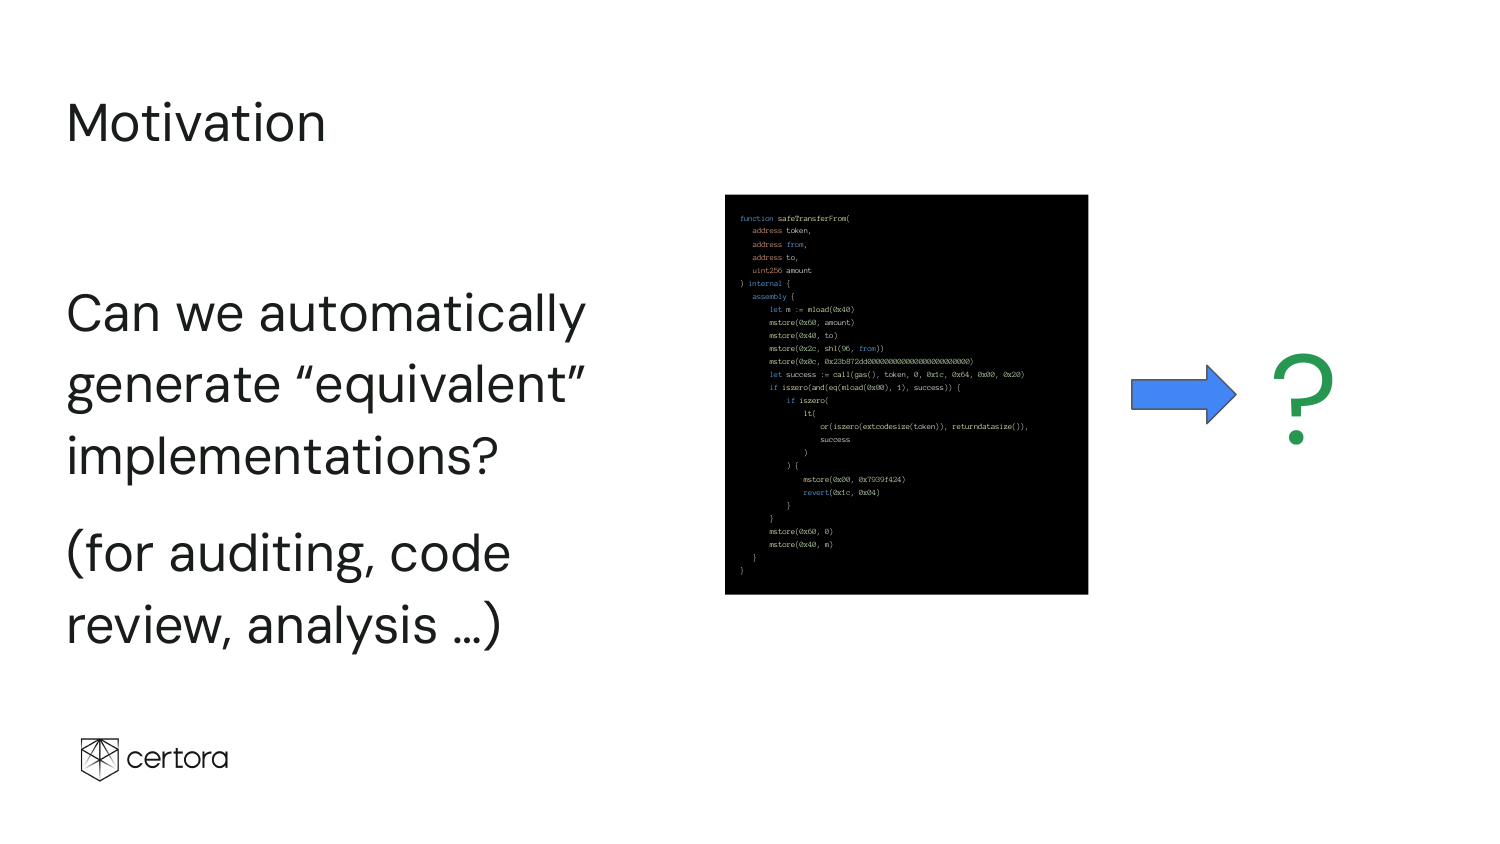

# Motivation
function safeTransferFrom(
   address token,
   address from,
   address to,
   uint256 amount
) internal {
   assembly {
       let m := mload(0x40)
       mstore(0x60, amount)
       mstore(0x40, to)
       mstore(0x2c, shl(96, from))
       mstore(0x0c, 0x23b872dd000000000000000000000000)
       let success := call(gas(), token, 0, 0x1c, 0x64, 0x00, 0x20)
       if iszero(and(eq(mload(0x00), 1), success)) {
           if iszero(
               lt(
                   or(iszero(extcodesize(token)), returndatasize()),
                   success
               )
           ) {
               mstore(0x00, 0x7939f424)
               revert(0x1c, 0x04)
           }
       }
       mstore(0x60, 0)
       mstore(0x40, m)
   }
}
Can we automatically generate “equivalent” implementations?
(for auditing, code review, analysis …)
?